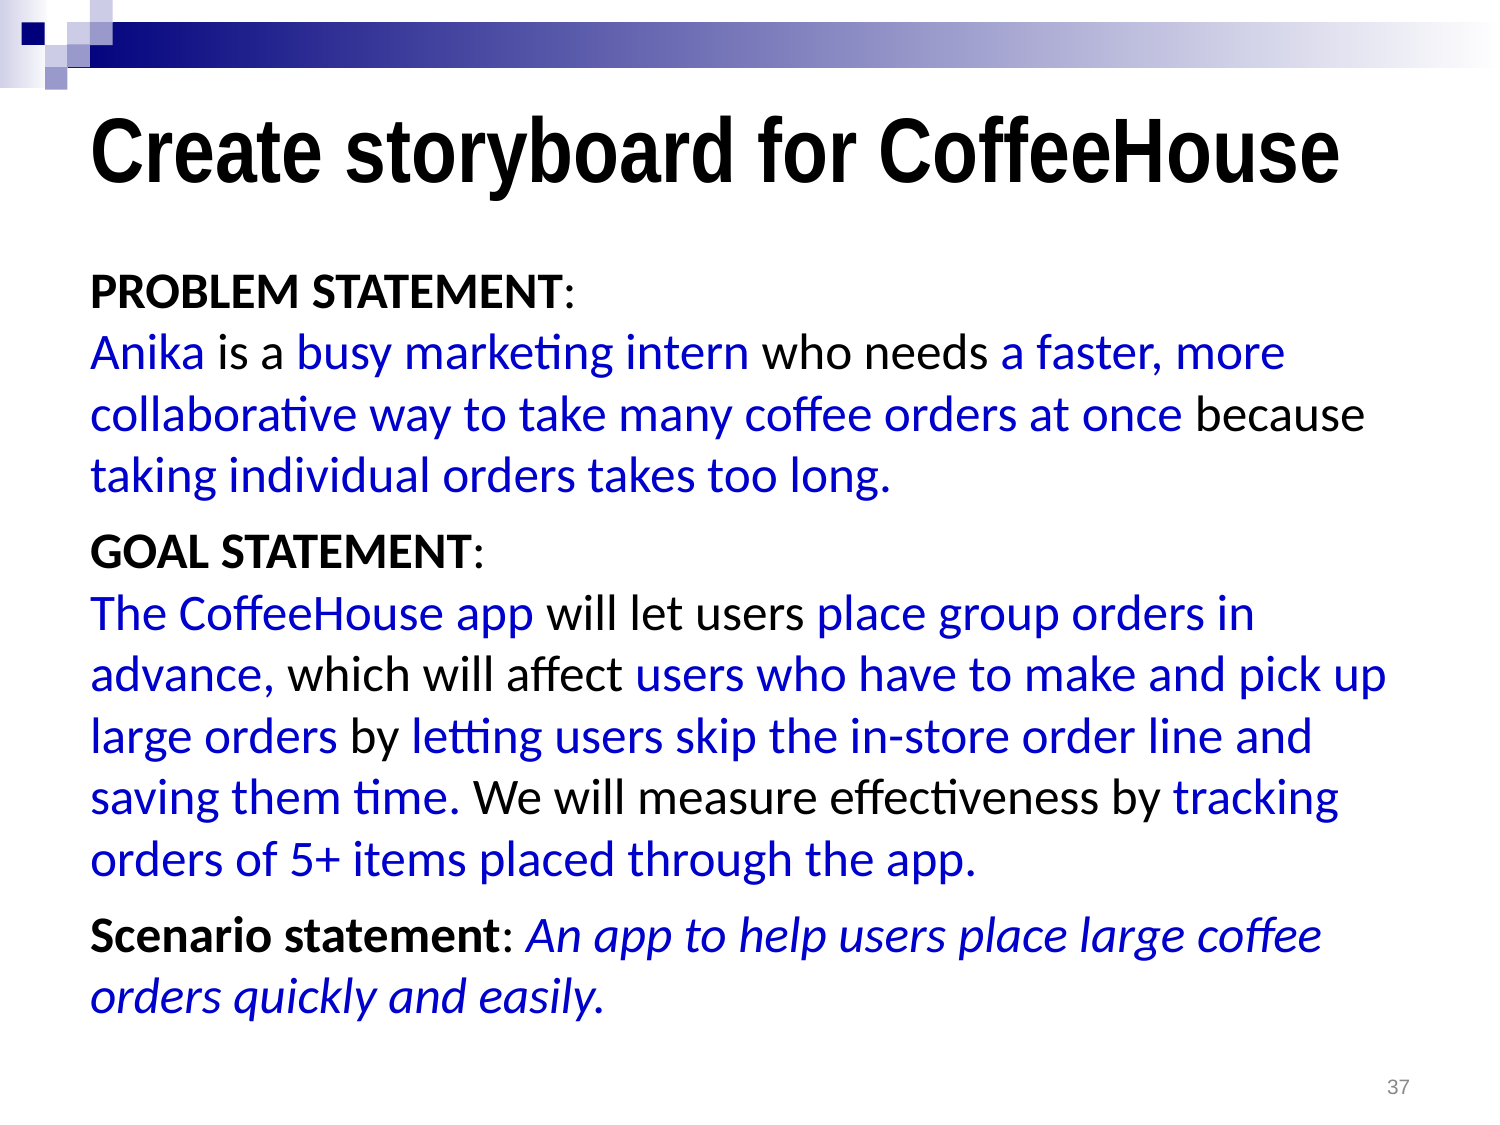

# Create storyboard for CoffeeHouse
PROBLEM STATEMENT:
Anika is a busy marketing intern who needs a faster, more collaborative way to take many coffee orders at once because taking individual orders takes too long.
GOAL STATEMENT:
The CoffeeHouse app will let users place group orders in advance, which will affect users who have to make and pick up large orders by letting users skip the in-store order line and saving them time. We will measure effectiveness by tracking orders of 5+ items placed through the app.
Scenario statement: An app to help users place large coffee orders quickly and easily.
37